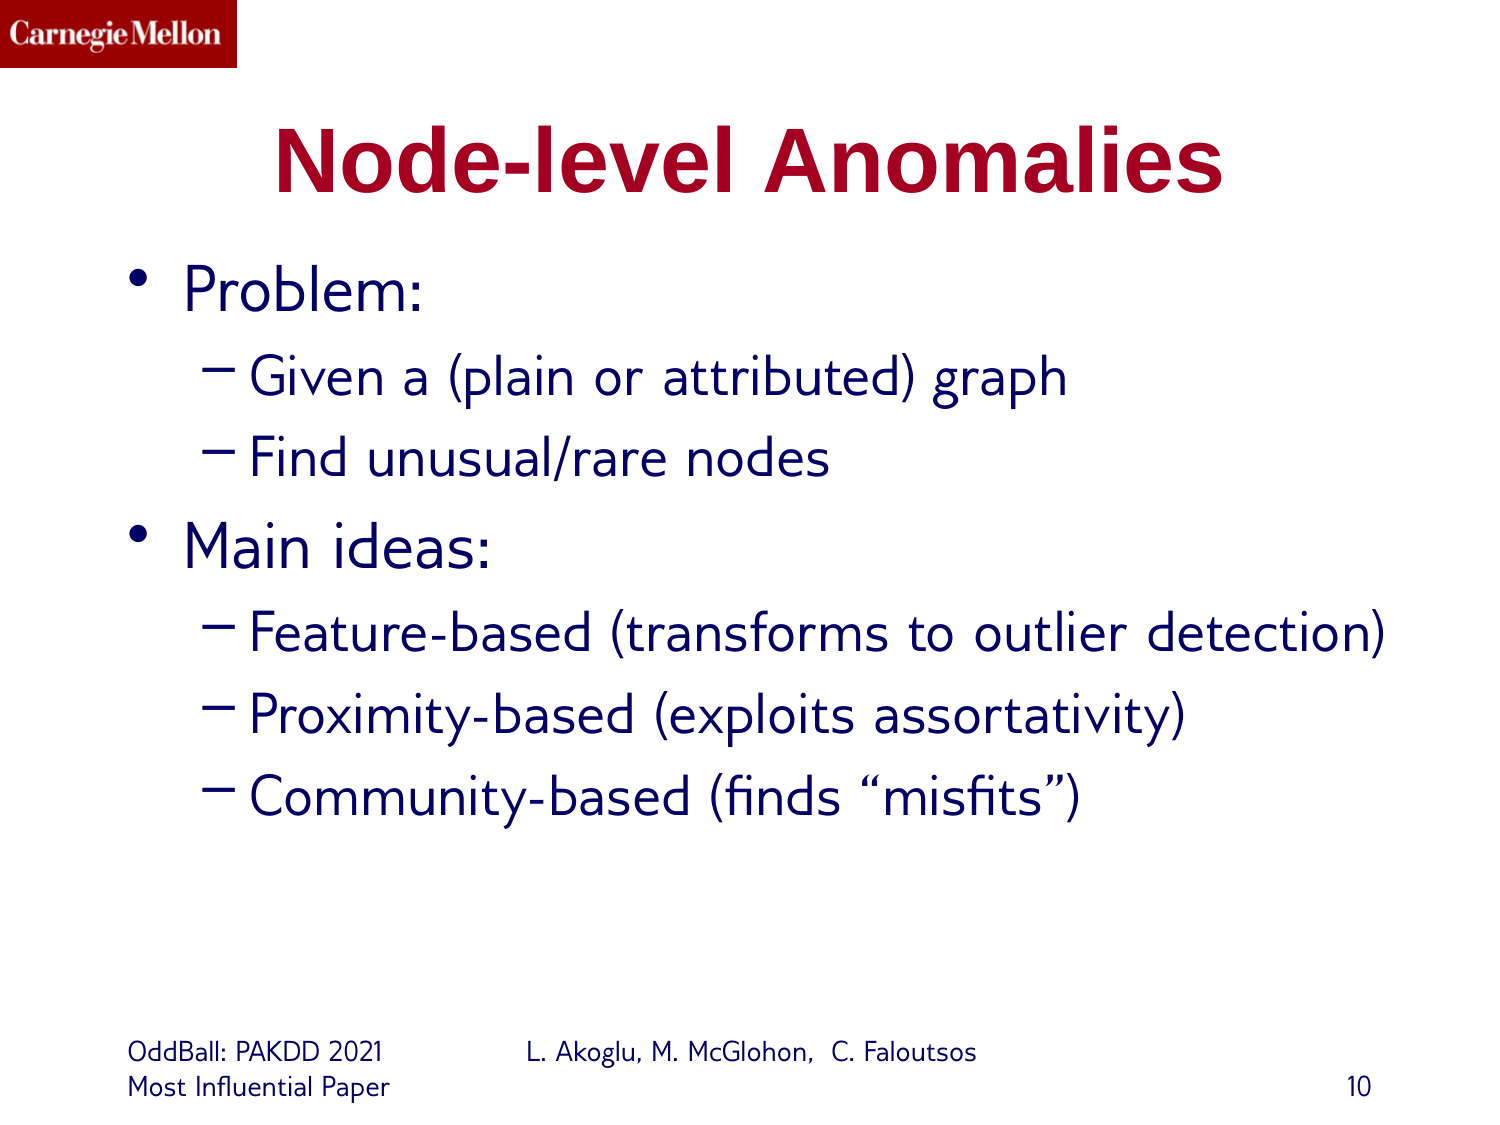

# Node-level Anomalies
Problem:
Given a (plain or attributed) graph
Find unusual/rare nodes
Main ideas:
Feature-based (transforms to outlier detection)
Proximity-based (exploits assortativity)
Community-based (finds “misfits”)
OddBall: PAKDD 2021 Most Influential Paper
L. Akoglu, M. McGlohon,  C. Faloutsos

10